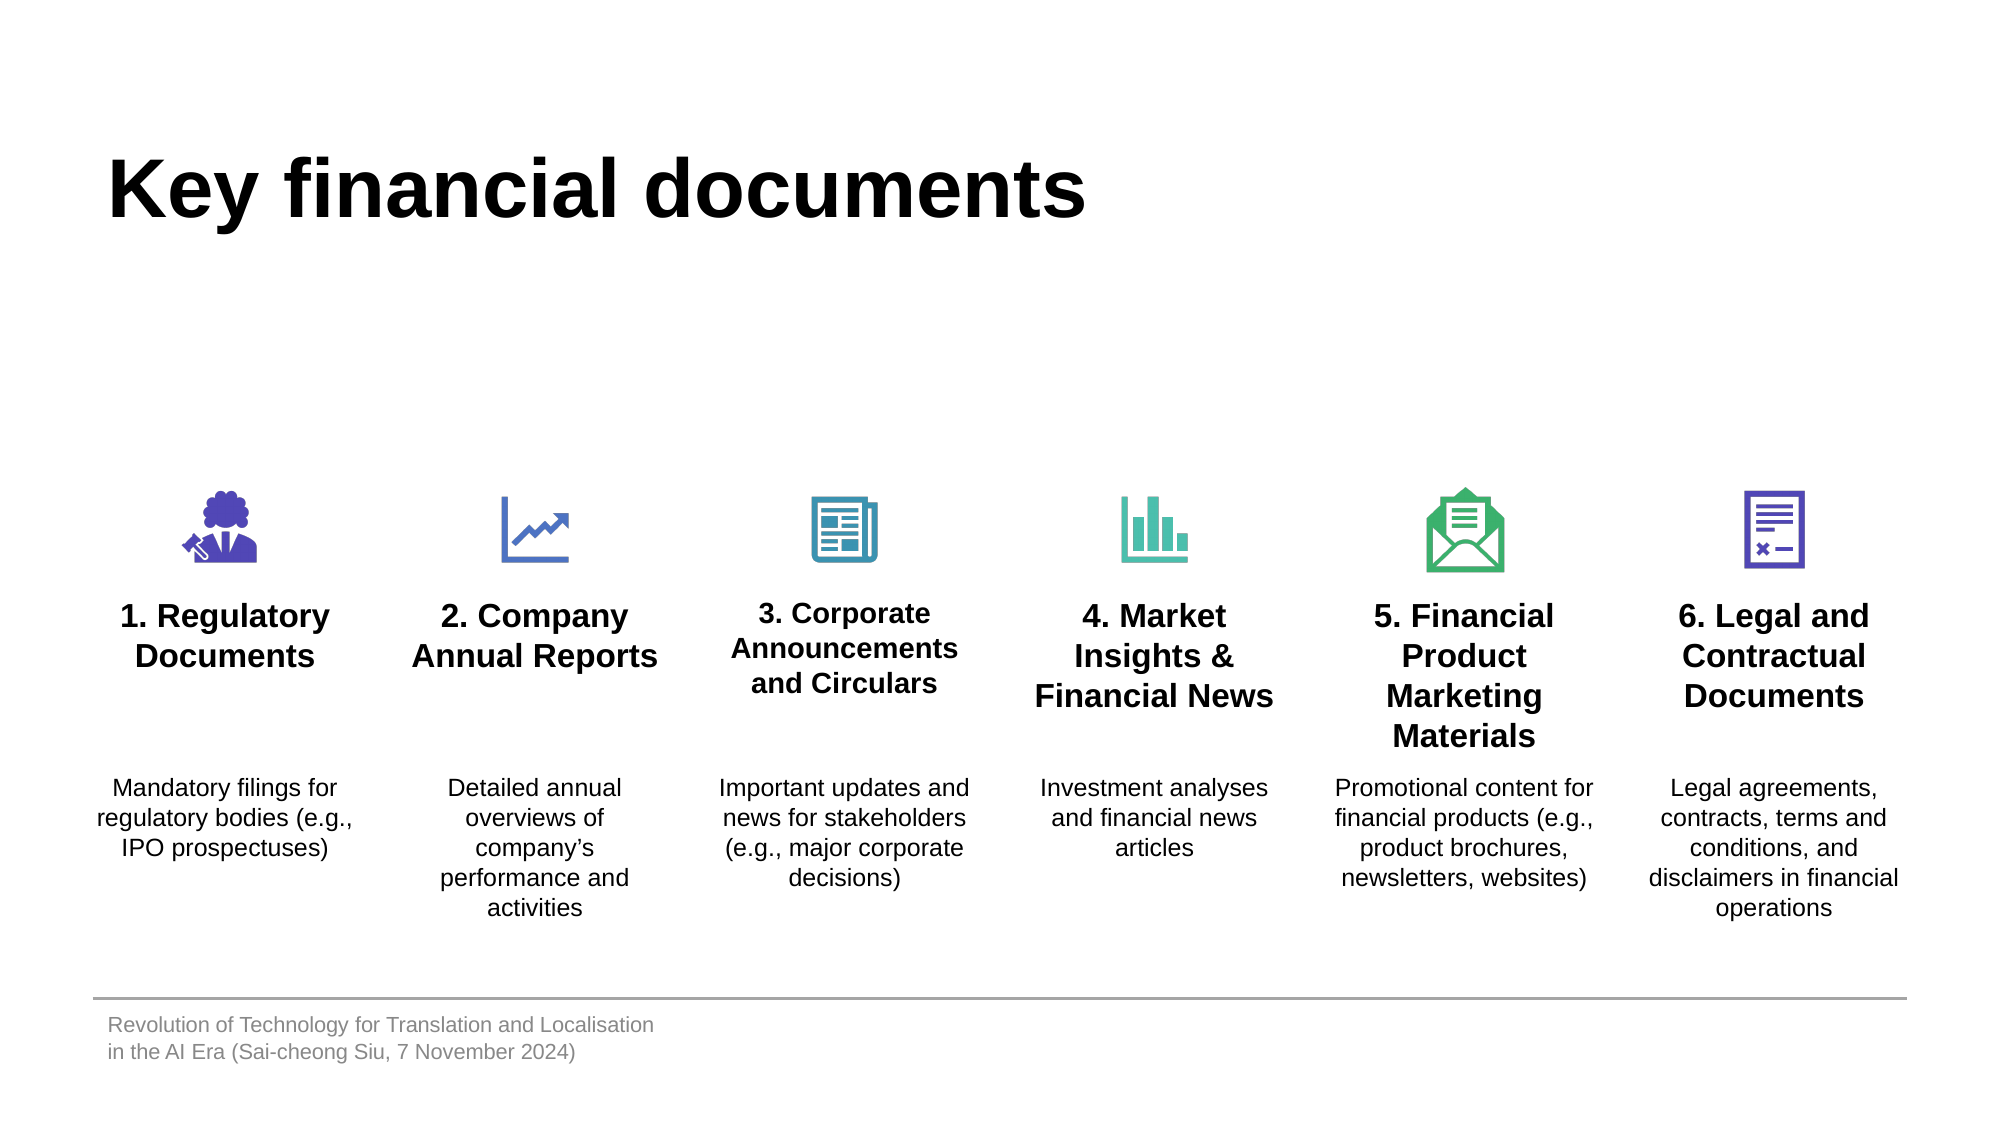

# Key financial documents

1. Regulatory Documents

2. Company Annual Reports

3. Corporate Announcements and Circulars

4. Market Insights & Financial News

5. Financial Product Marketing Materials

6. Legal and Contractual Documents

Mandatory filings for regulatory bodies (e.g., IPO prospectuses)

Detailed annual overviews of company’s performance and activities

Important updates and news for stakeholders (e.g., major corporate decisions)

Investment analyses and financial news articles

Promotional content for financial products (e.g., product brochures, newsletters, websites)

Legal agreements, contracts, terms and conditions, and disclaimers in financial operations
Revolution of Technology for Translation and Localisation in the AI Era (Sai-cheong Siu, 7 November 2024)